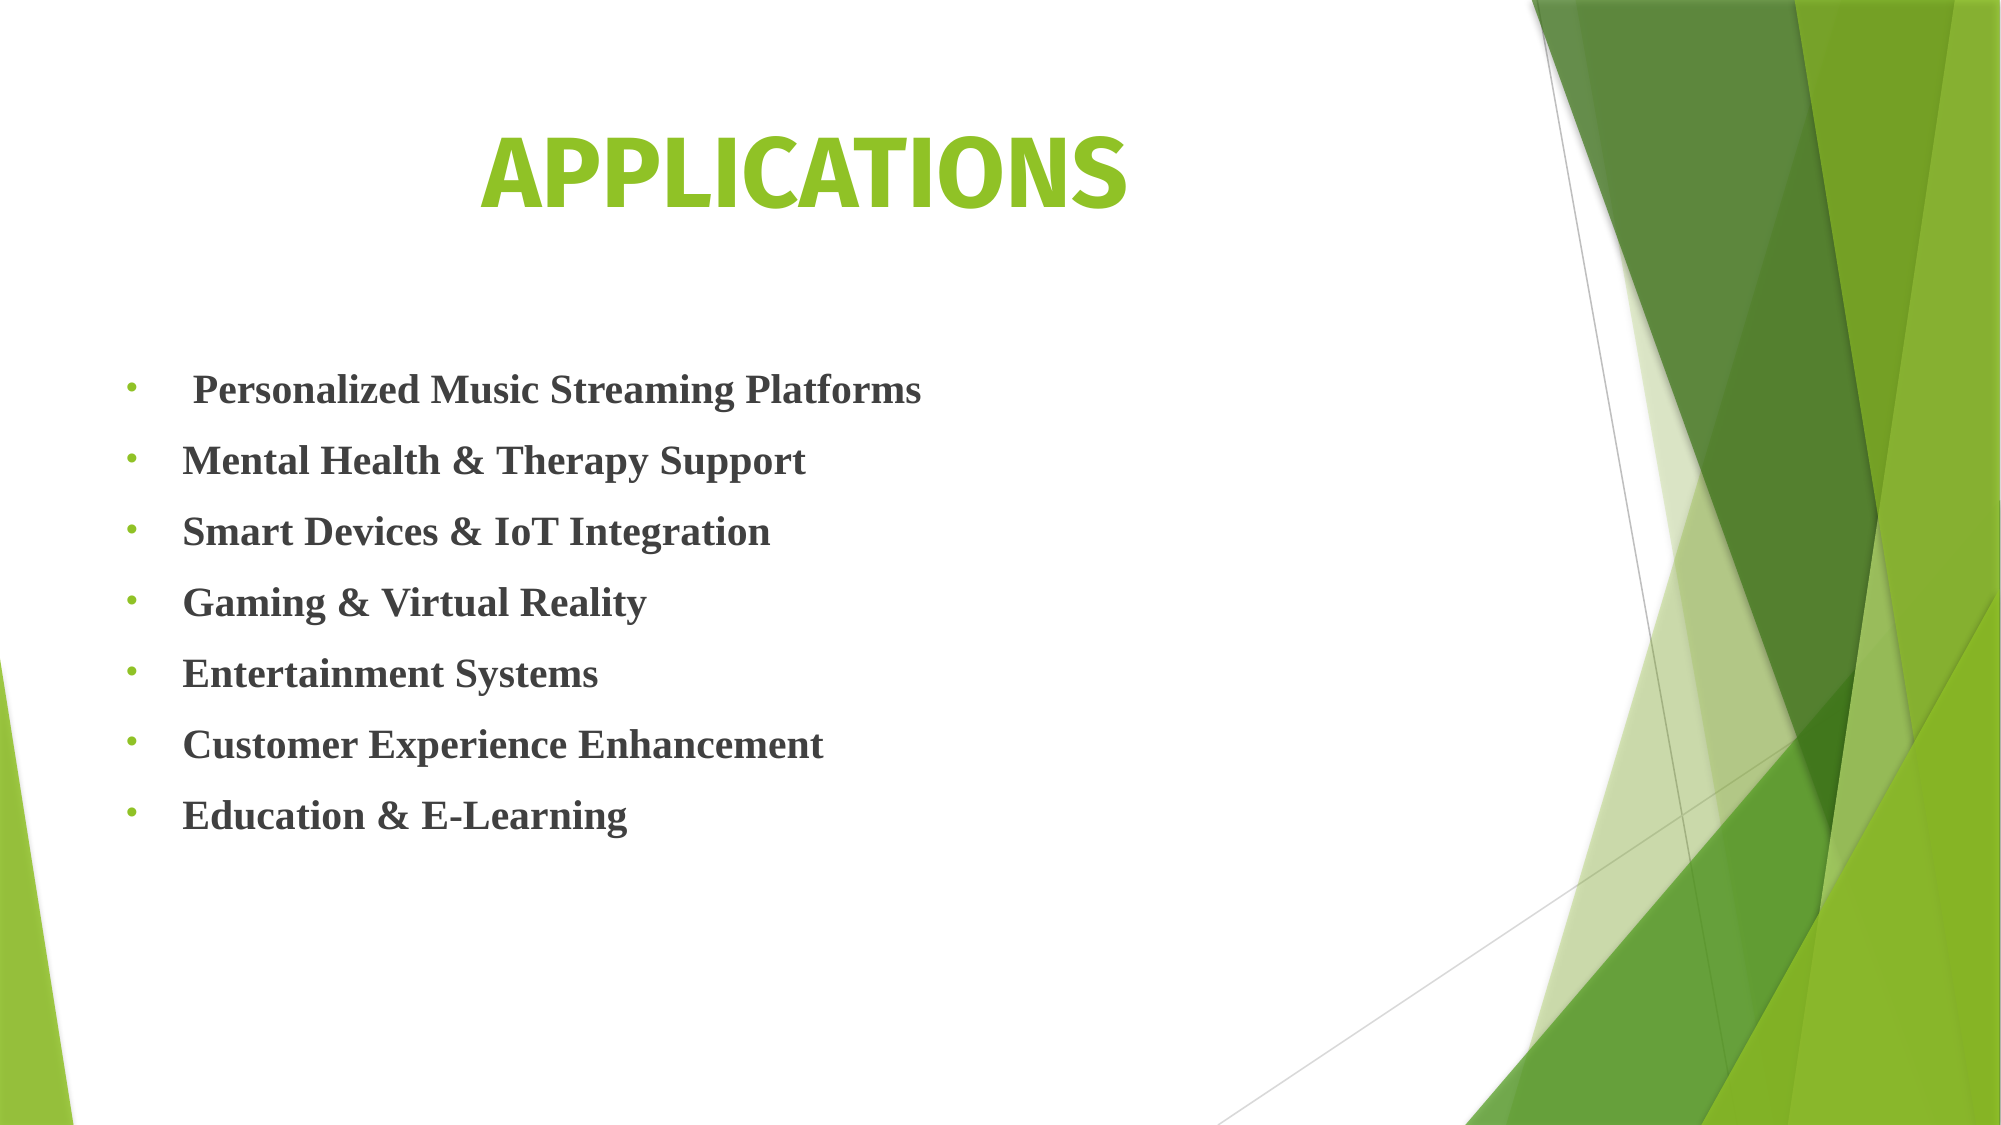

# APPLICATIONS
 Personalized Music Streaming Platforms
Mental Health & Therapy Support
Smart Devices & IoT Integration
Gaming & Virtual Reality
Entertainment Systems
Customer Experience Enhancement
Education & E-Learning